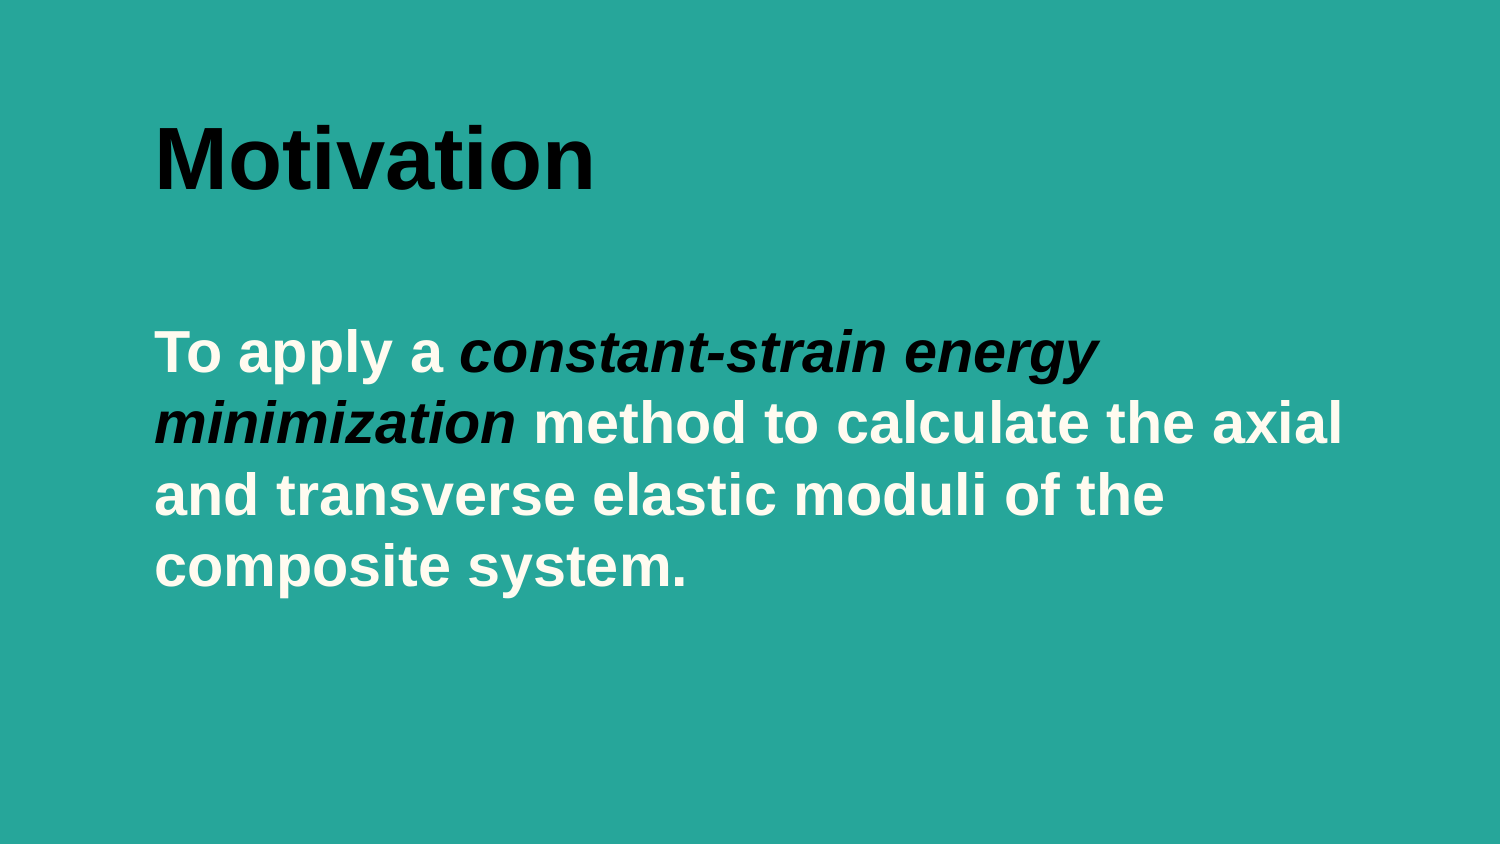

# Motivation

To apply a constant-strain energy minimization method to calculate the axial and transverse elastic moduli of the composite system.